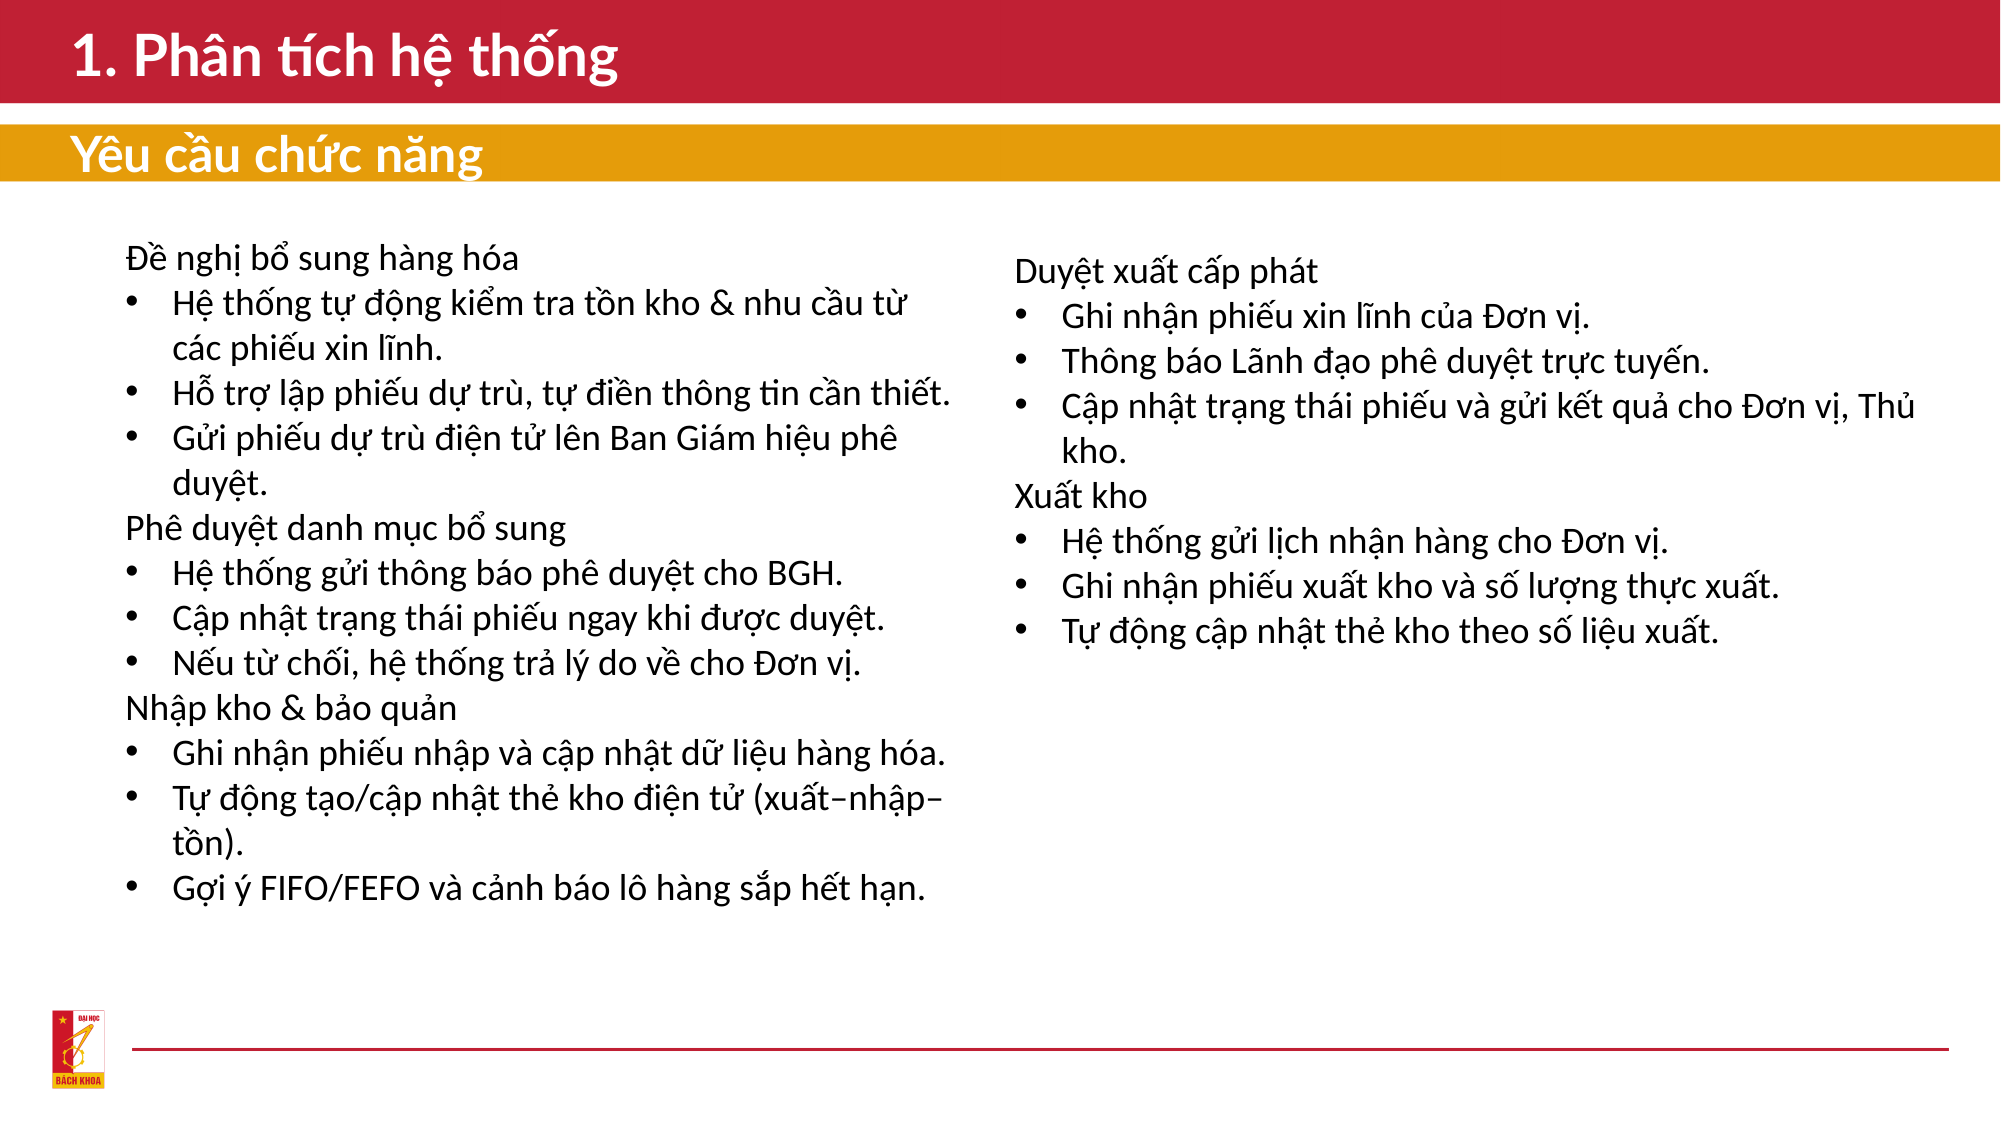

# 1. Phân tích hệ thống
Yêu cầu chức năng
Duyệt xuất cấp phát
Ghi nhận phiếu xin lĩnh của Đơn vị.
Thông báo Lãnh đạo phê duyệt trực tuyến.
Cập nhật trạng thái phiếu và gửi kết quả cho Đơn vị, Thủ kho.
Xuất kho
Hệ thống gửi lịch nhận hàng cho Đơn vị.
Ghi nhận phiếu xuất kho và số lượng thực xuất.
Tự động cập nhật thẻ kho theo số liệu xuất.
Đề nghị bổ sung hàng hóa
Hệ thống tự động kiểm tra tồn kho & nhu cầu từ các phiếu xin lĩnh.
Hỗ trợ lập phiếu dự trù, tự điền thông tin cần thiết.
Gửi phiếu dự trù điện tử lên Ban Giám hiệu phê duyệt.
Phê duyệt danh mục bổ sung
Hệ thống gửi thông báo phê duyệt cho BGH.
Cập nhật trạng thái phiếu ngay khi được duyệt.
Nếu từ chối, hệ thống trả lý do về cho Đơn vị.
Nhập kho & bảo quản
Ghi nhận phiếu nhập và cập nhật dữ liệu hàng hóa.
Tự động tạo/cập nhật thẻ kho điện tử (xuất–nhập–tồn).
Gợi ý FIFO/FEFO và cảnh báo lô hàng sắp hết hạn.
9